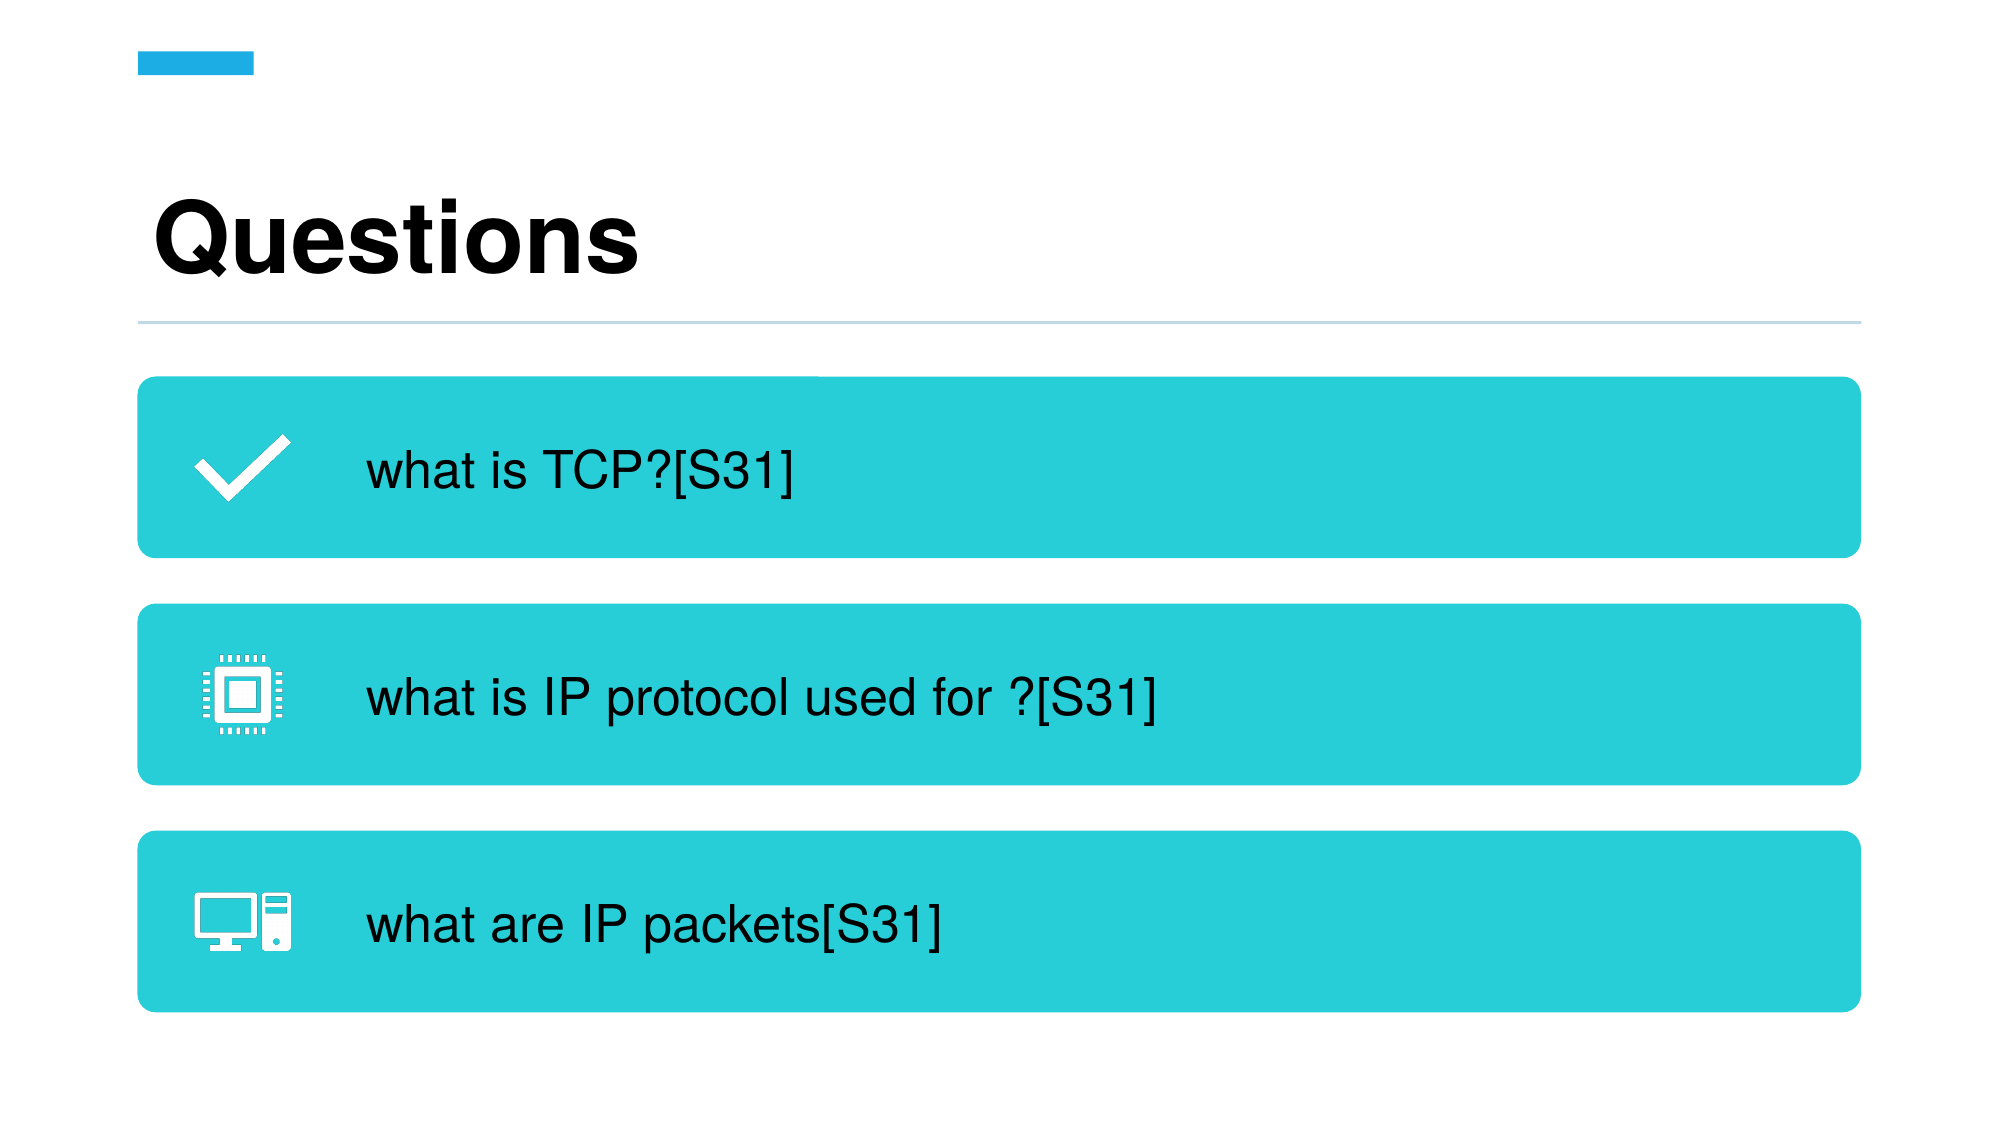

# Questions

what is TCP?[S31]
what is IP protocol used for ?[S31]
what are IP packets[S31]